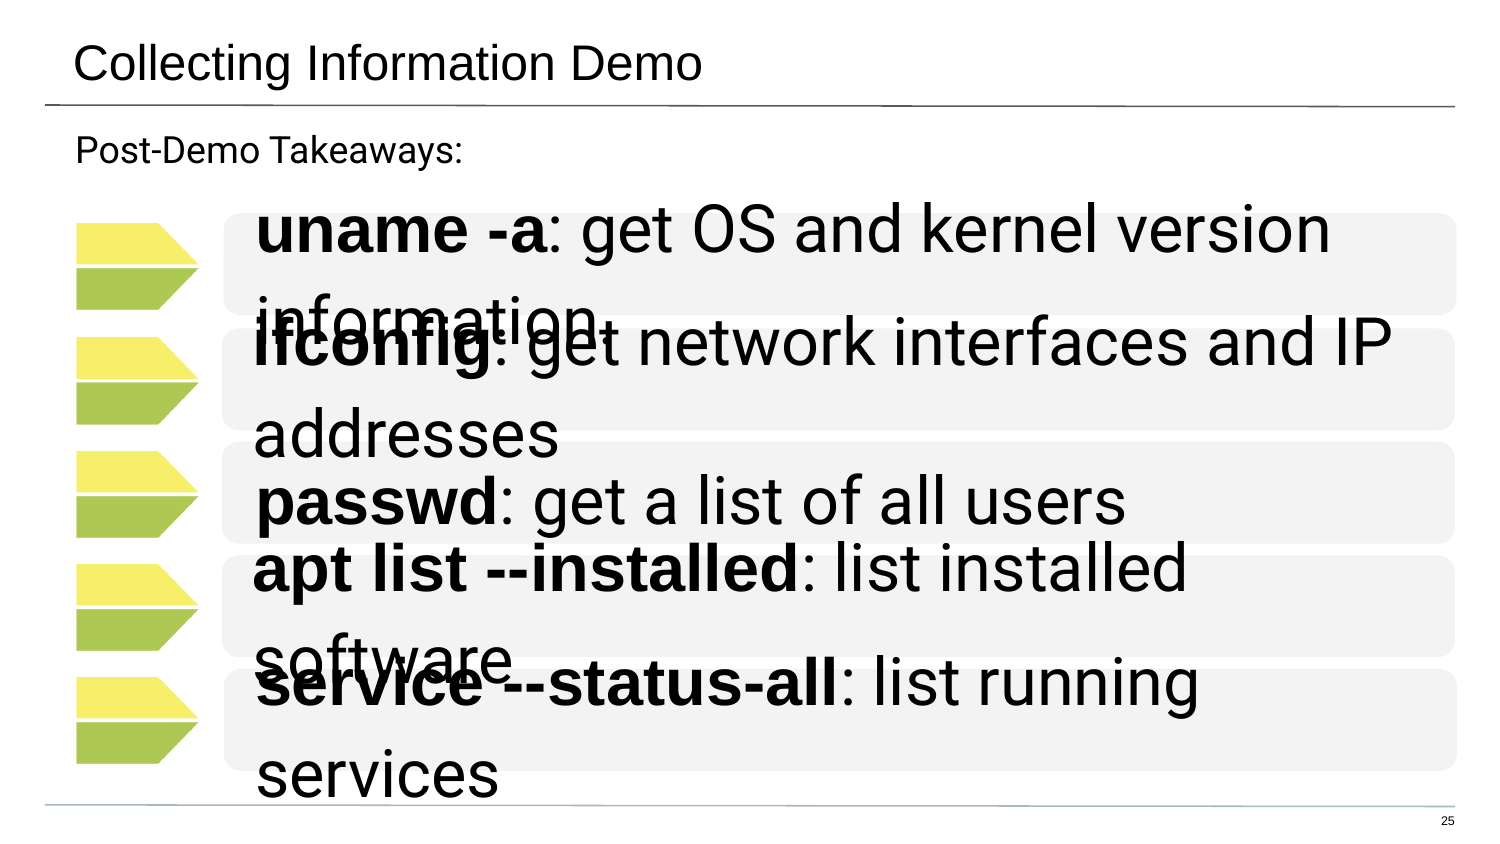

# Collecting Information Demo
Post-Demo Takeaways:
uname -a: get OS and kernel version information.
ifconfig: get network interfaces and IP addresses
passwd: get a list of all users
apt list --installed: list installed software
service --status-all: list running services

25